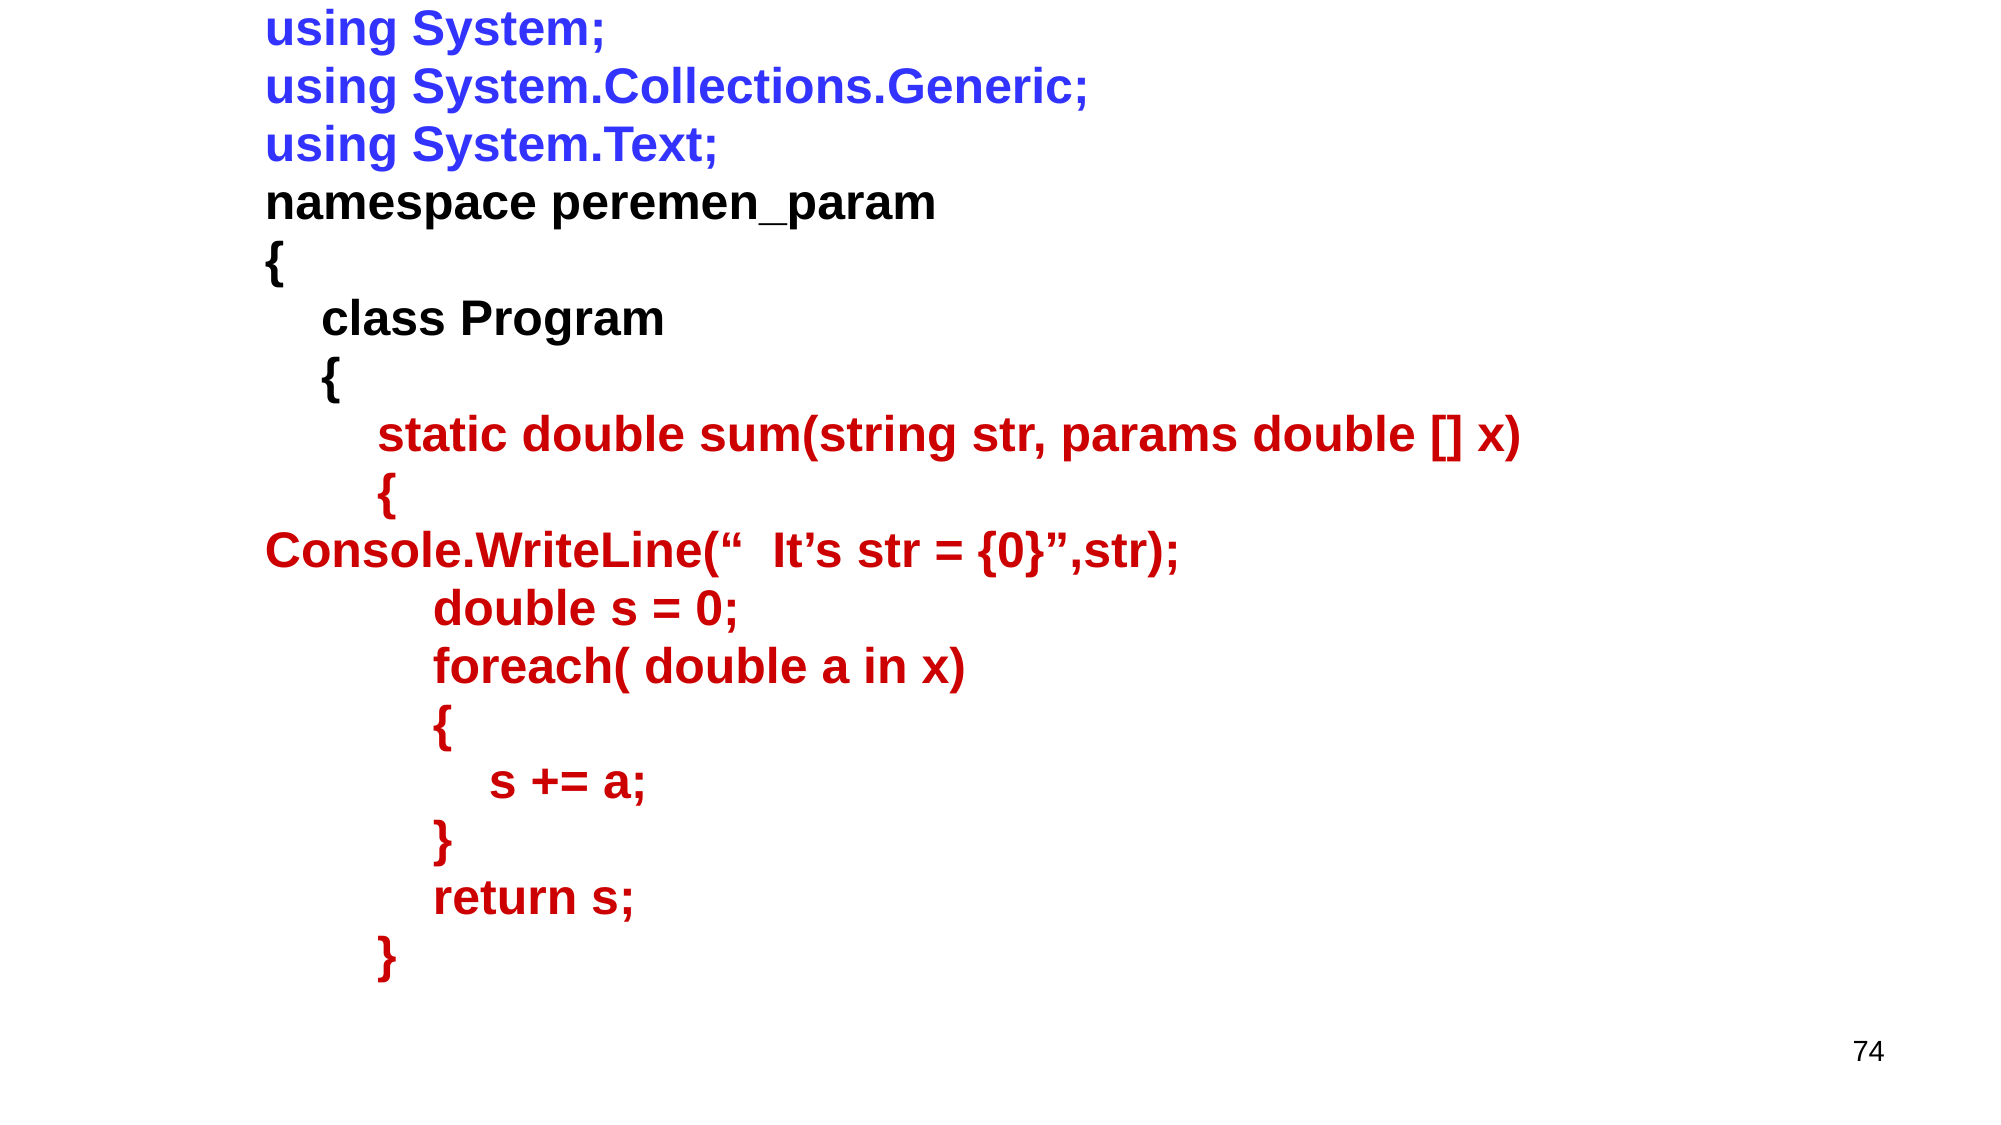

using System;
using System.Collections.Generic;
using System.Text;
namespace peremen_param
{
    class Program
    {
        static double sum(string str, params double [] x)
        {
Console.WriteLine(“  It’s str = {0}”,str);
            double s = 0;
            foreach( double a in x)
            {
                s += a;
            }
            return s;
        }

74